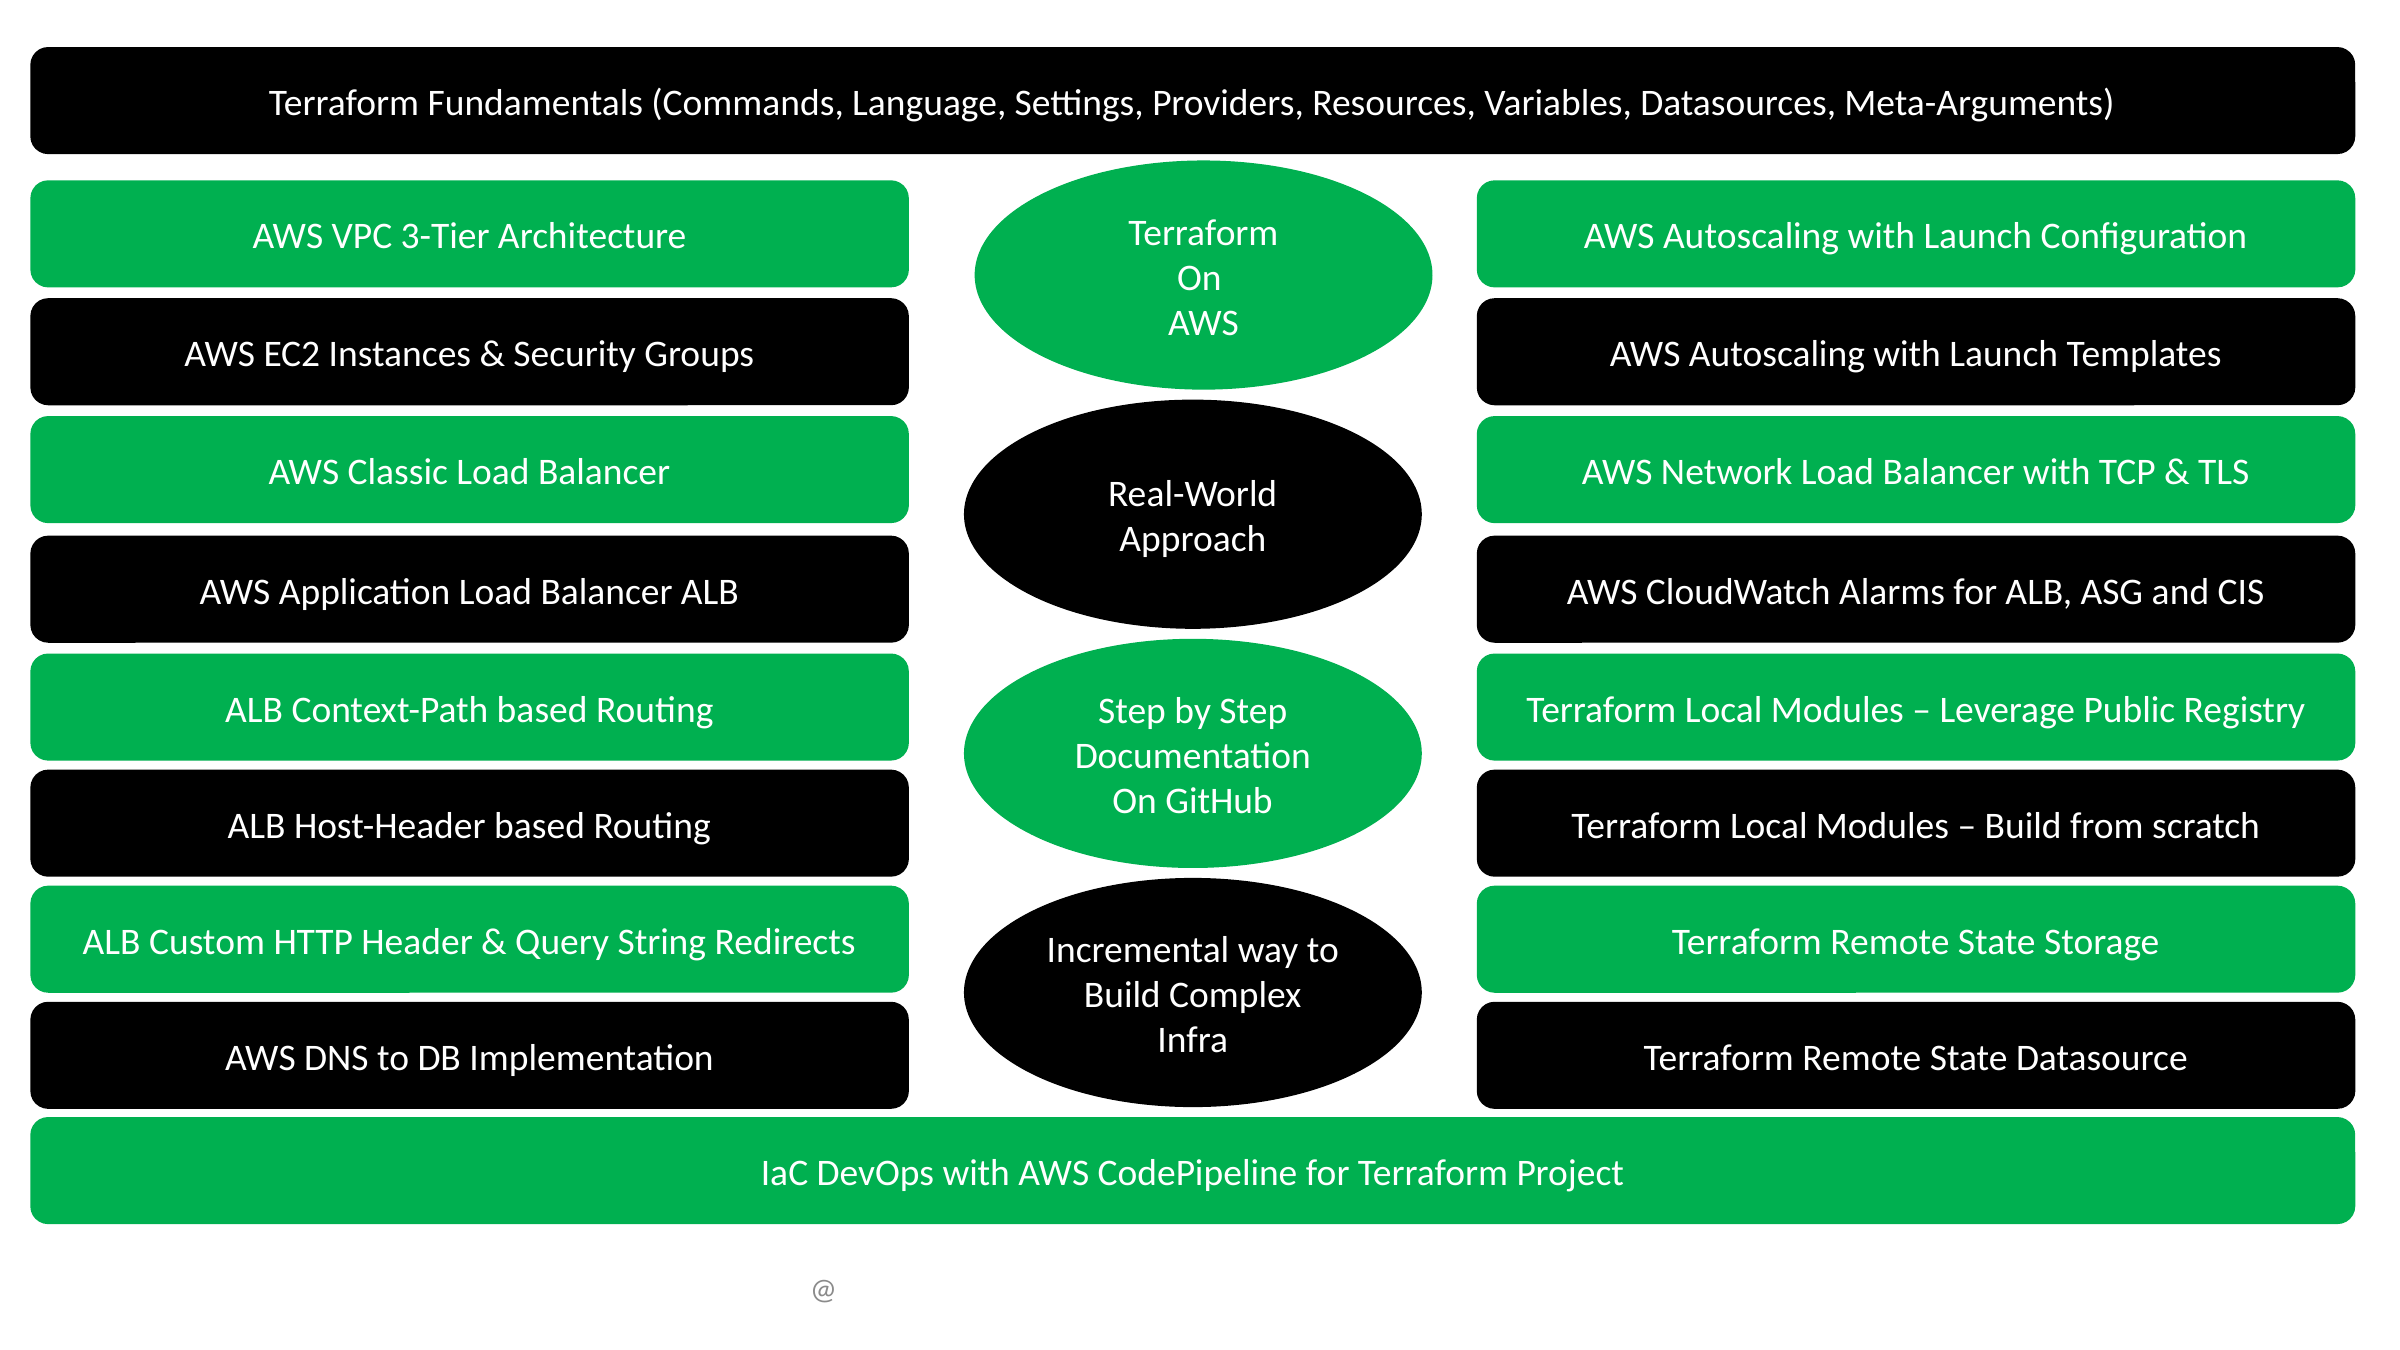

Terraform Fundamentals (Commands, Language, Settings, Providers, Resources, Variables, Datasources, Meta-Arguments)
Terraform
On
AWS
AWS VPC 3-Tier Architecture
AWS Autoscaling with Launch Configuration
AWS EC2 Instances & Security Groups
AWS Autoscaling with Launch Templates
Real-World
Approach
AWS Classic Load Balancer
AWS Network Load Balancer with TCP & TLS
AWS Application Load Balancer ALB
AWS CloudWatch Alarms for ALB, ASG and CIS
Step by Step Documentation
On GitHub
ALB Context-Path based Routing
Terraform Local Modules – Leverage Public Registry
ALB Host-Header based Routing
Terraform Local Modules – Build from scratch
Incremental way to Build Complex Infra
ALB Custom HTTP Header & Query String Redirects
Terraform Remote State Storage
AWS DNS to DB Implementation
Terraform Remote State Datasource
IaC DevOps with AWS CodePipeline for Terraform Project
@